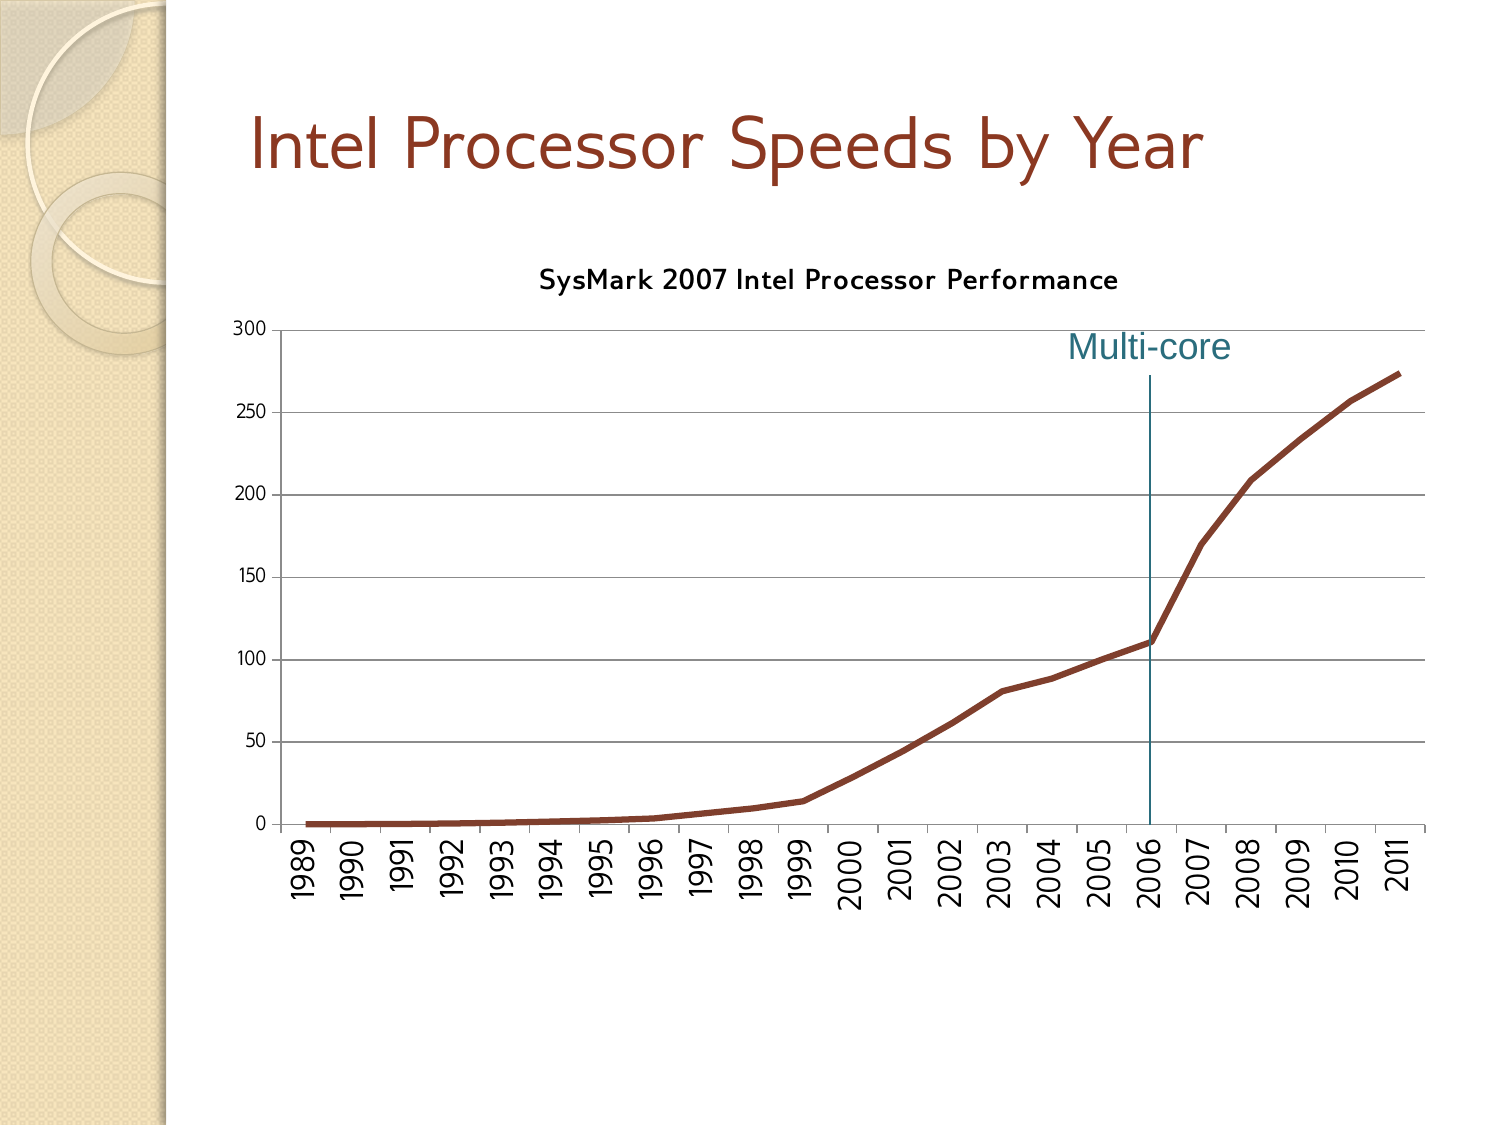

# Intel Processor Speeds by Year

### Chart: SysMark 2007 Intel Processor Performance

| Category | SysMark 2007 |
|---|---|
| 1989 | 0.15706410934078383 |
| 1990 | 0.2225074882327771 |
| 1991 | 0.37957159757356096 |
| 1992 | 0.6675224646983313 |
| 1993 | 1.1518034684990812 |
| 1994 | 1.8324146089758113 |
| 1995 | 2.591557804122933 |
| 1996 | 3.7040952452868185 |
| 1997 | 6.7668453774321025 |
| 1998 | 9.842684185355786 |
| 1999 | 14.135769840670543 |
| 2000 | 28.795086712477026 |
| 2001 | 44.50149764655541 |
| 2002 | 61.64766291625763 |
| 2003 | 80.87291399229781 |
| 2004 | 88.57509627727855 |
| 2005 | 100.12836970474966 |
| 2006 | 110.82584510055622 |
| 2007 | 170.0 |
| 2008 | 209.0 |
| 2009 | 234.0 |
| 2010 | 257.0 |
| 2011 | 274.0 |
Multi-core